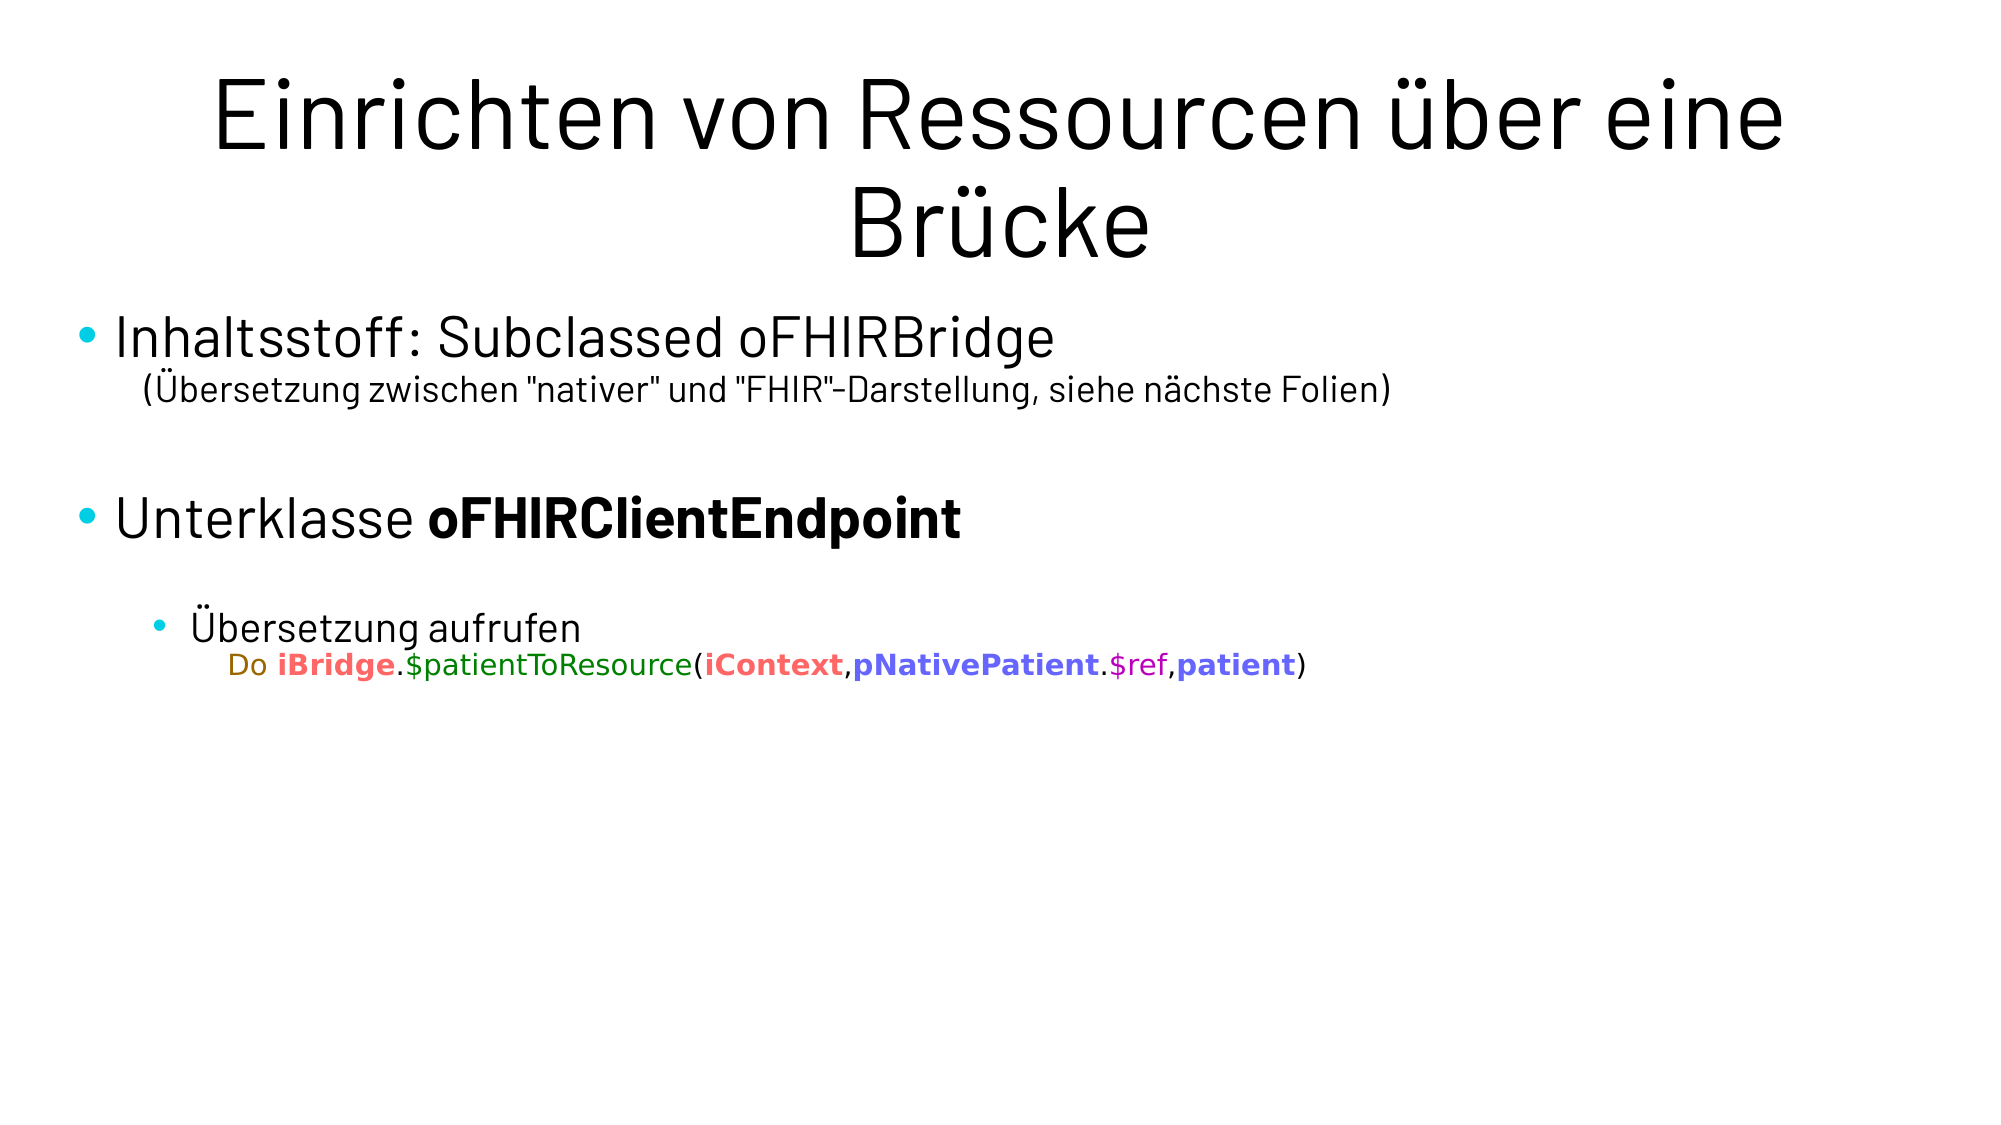

# Einrichten von Ressourcen über eine Brücke
Inhaltsstoff: Subclassed oFHIRBridge
    (Übersetzung zwischen "nativer" und "FHIR"-Darstellung, siehe nächste Folien)
Unterklasse oFHIRClientEndpoint
Übersetzung aufrufen
Do iBridge.$patientToResource(iContext,pNativePatient.$ref,patient)